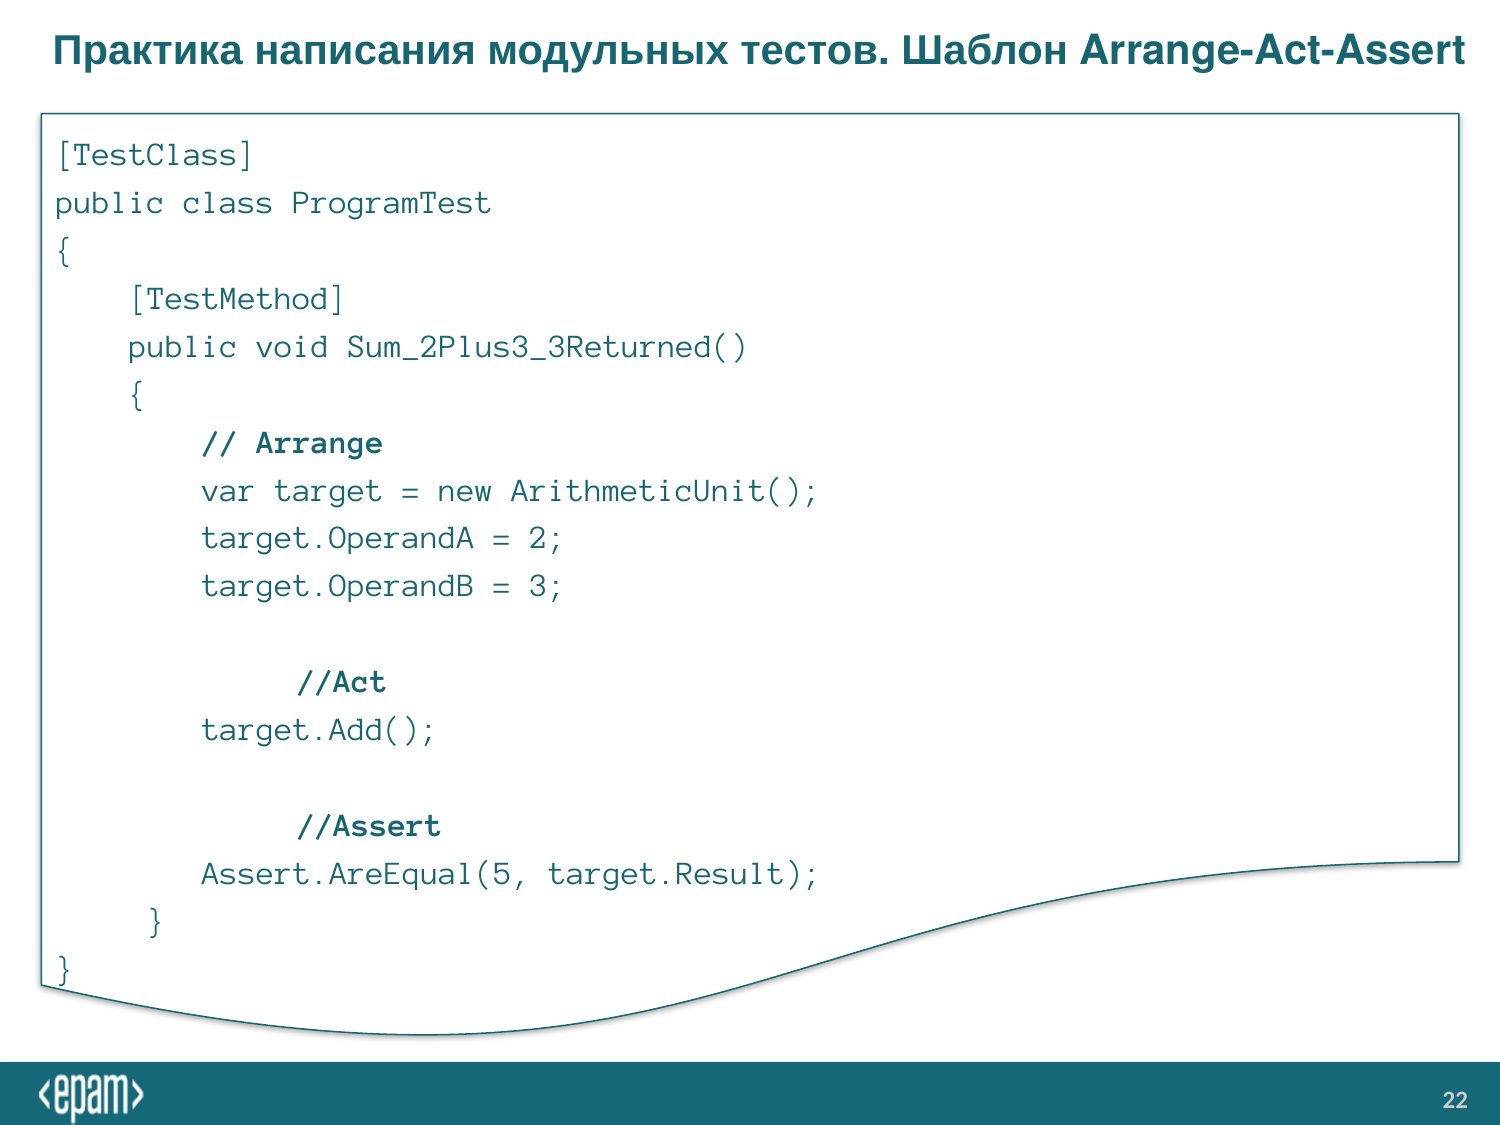

# Практика написания модульных тестов. Шаблон Arrange-Act-Assert

[TestClass]
public class ProgramTest
{
    [TestMethod]
    public void Sum_2Plus3_3Returned()
    {
        // Arrange
        var target = new ArithmeticUnit();
        target.OperandA = 2;
        target.OperandB = 3;

 	     //Act
        target.Add();

	     //Assert
        Assert.AreEqual(5, target.Result);
     }
}